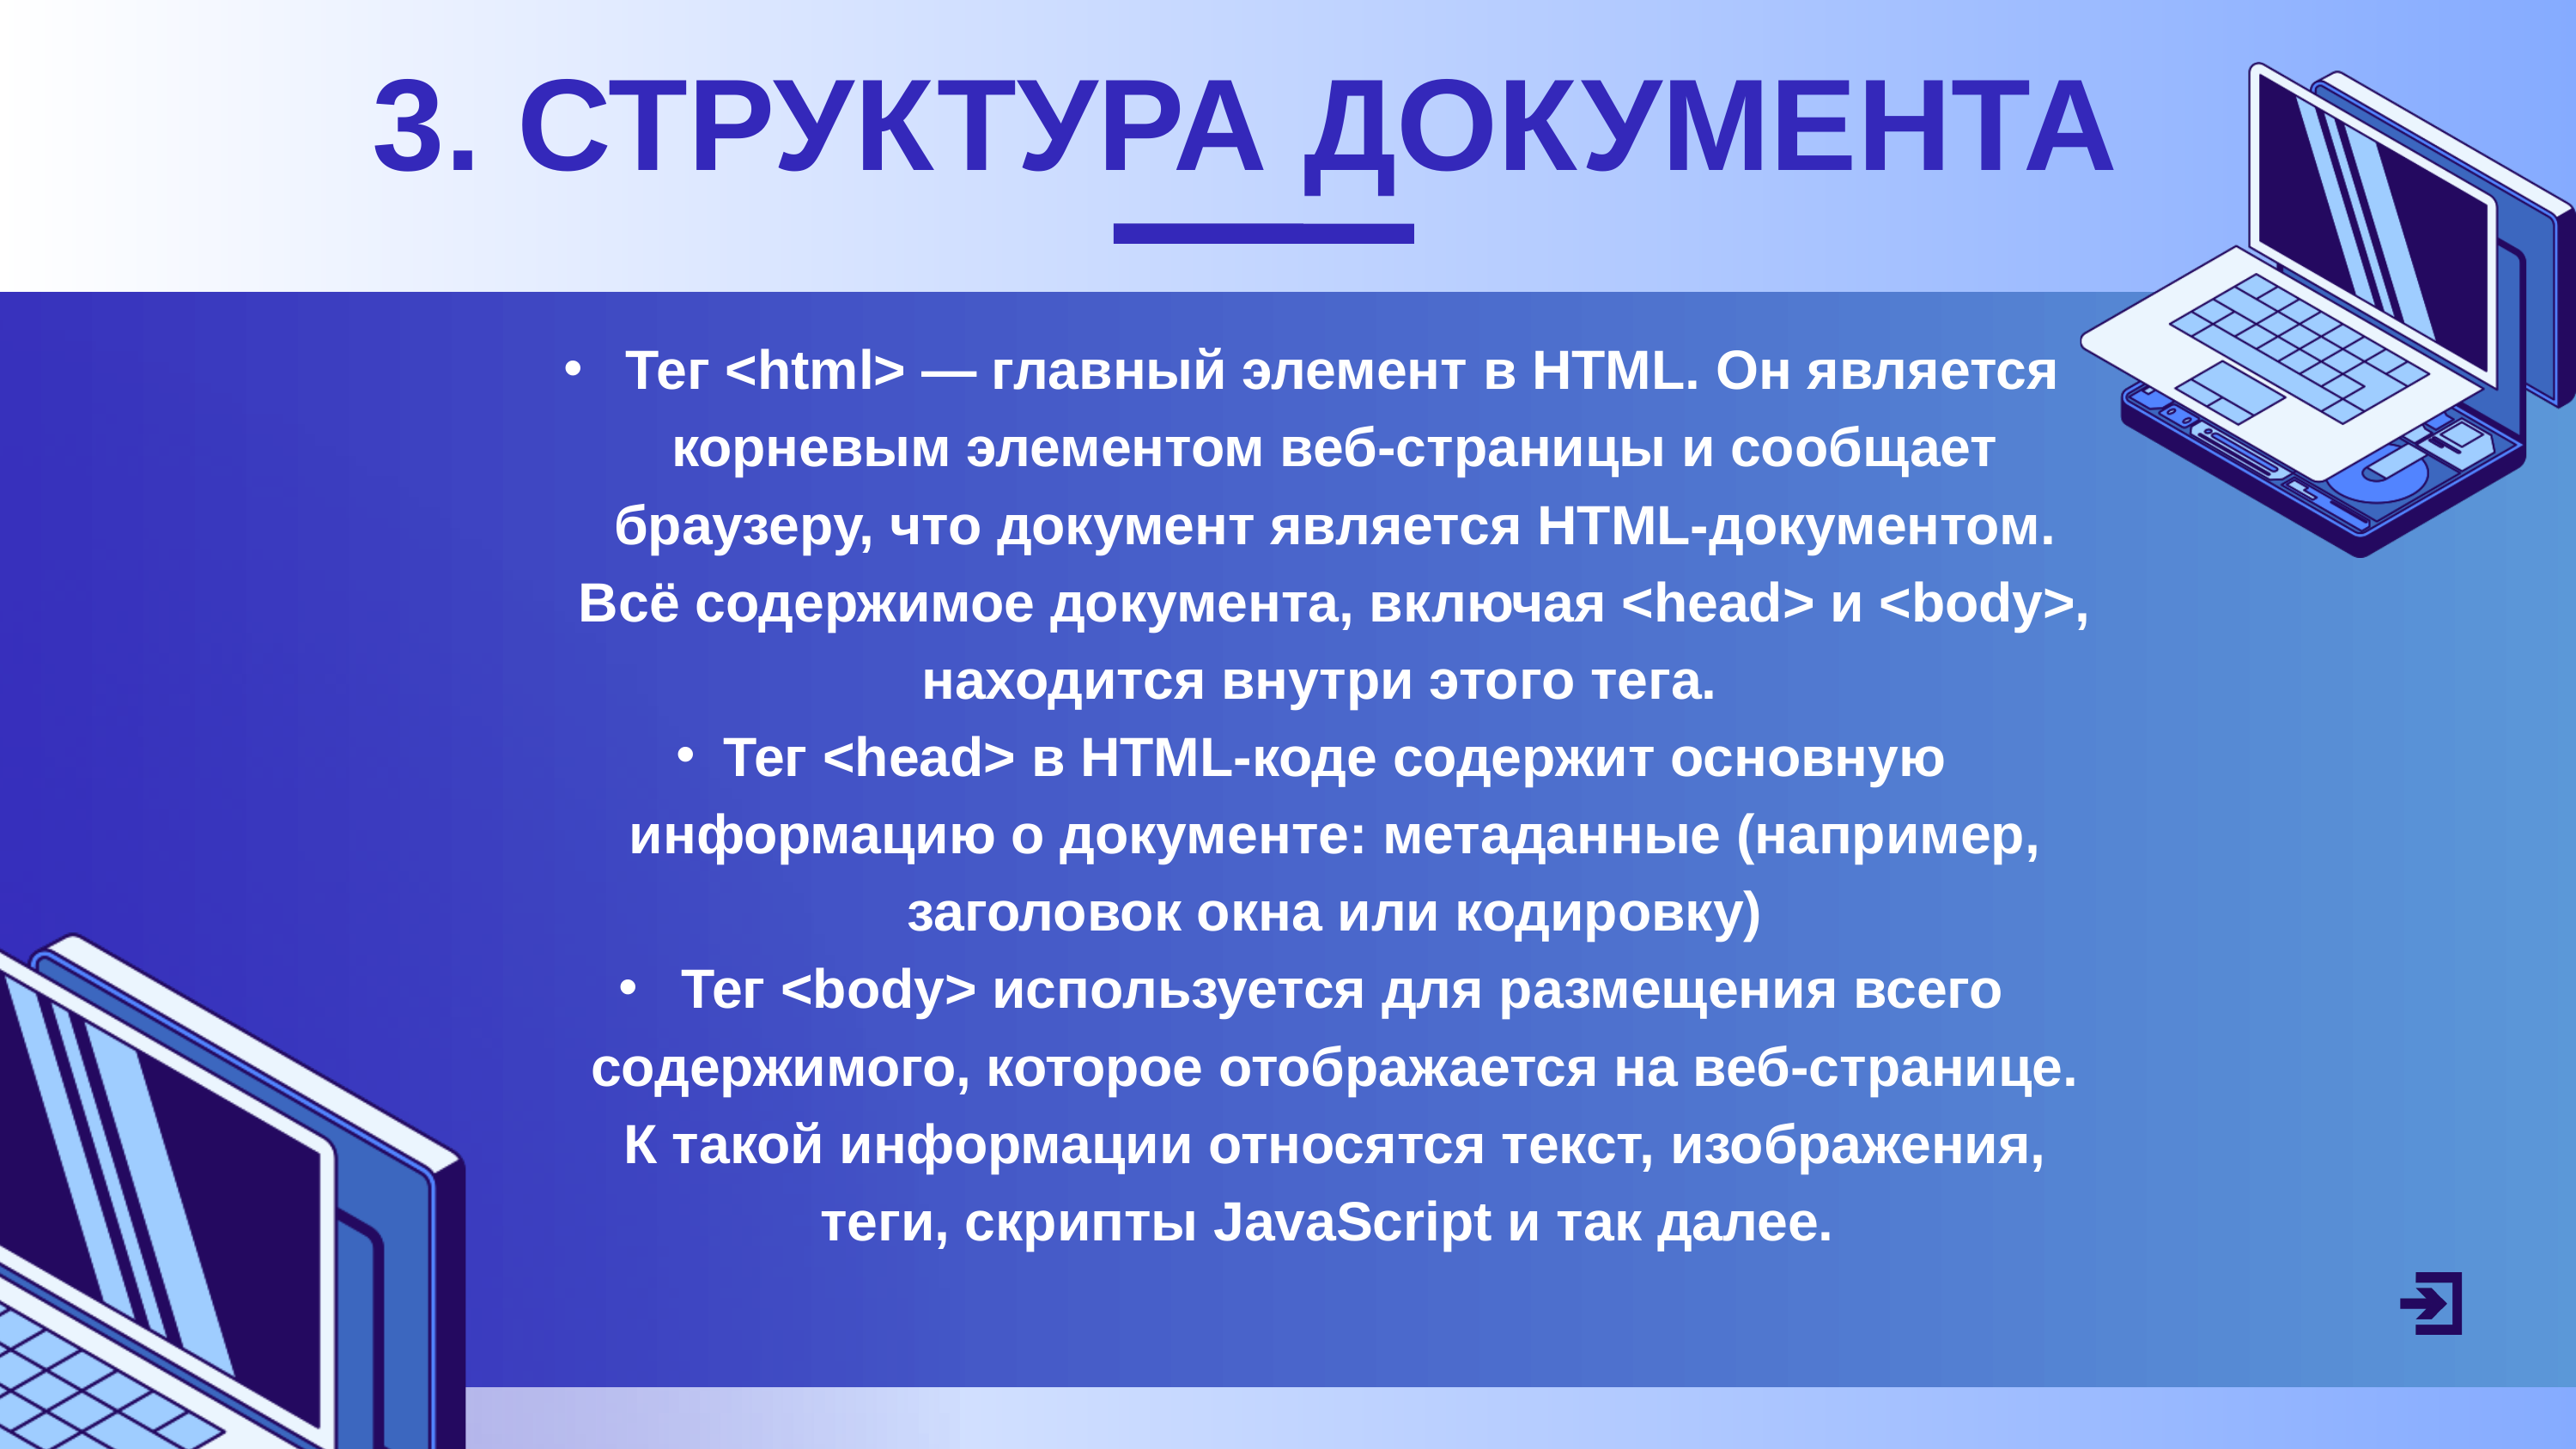

3. СТРУКТУРА ДОКУМЕНТА

 Тег <html> — главный элемент в HTML. Он является корневым элементом веб-страницы и сообщает браузеру, что документ является HTML-документом. Всё содержимое документа, включая <head> и <body>, находится внутри этого тега.
Тег <head> в HTML-коде содержит основную информацию о документе: метаданные (например, заголовок окна или кодировку)
 Тег <body> используется для размещения всего содержимого, которое отображается на веб-странице. К такой информации относятся текст, изображения, теги, скрипты JavaScript и так далее.